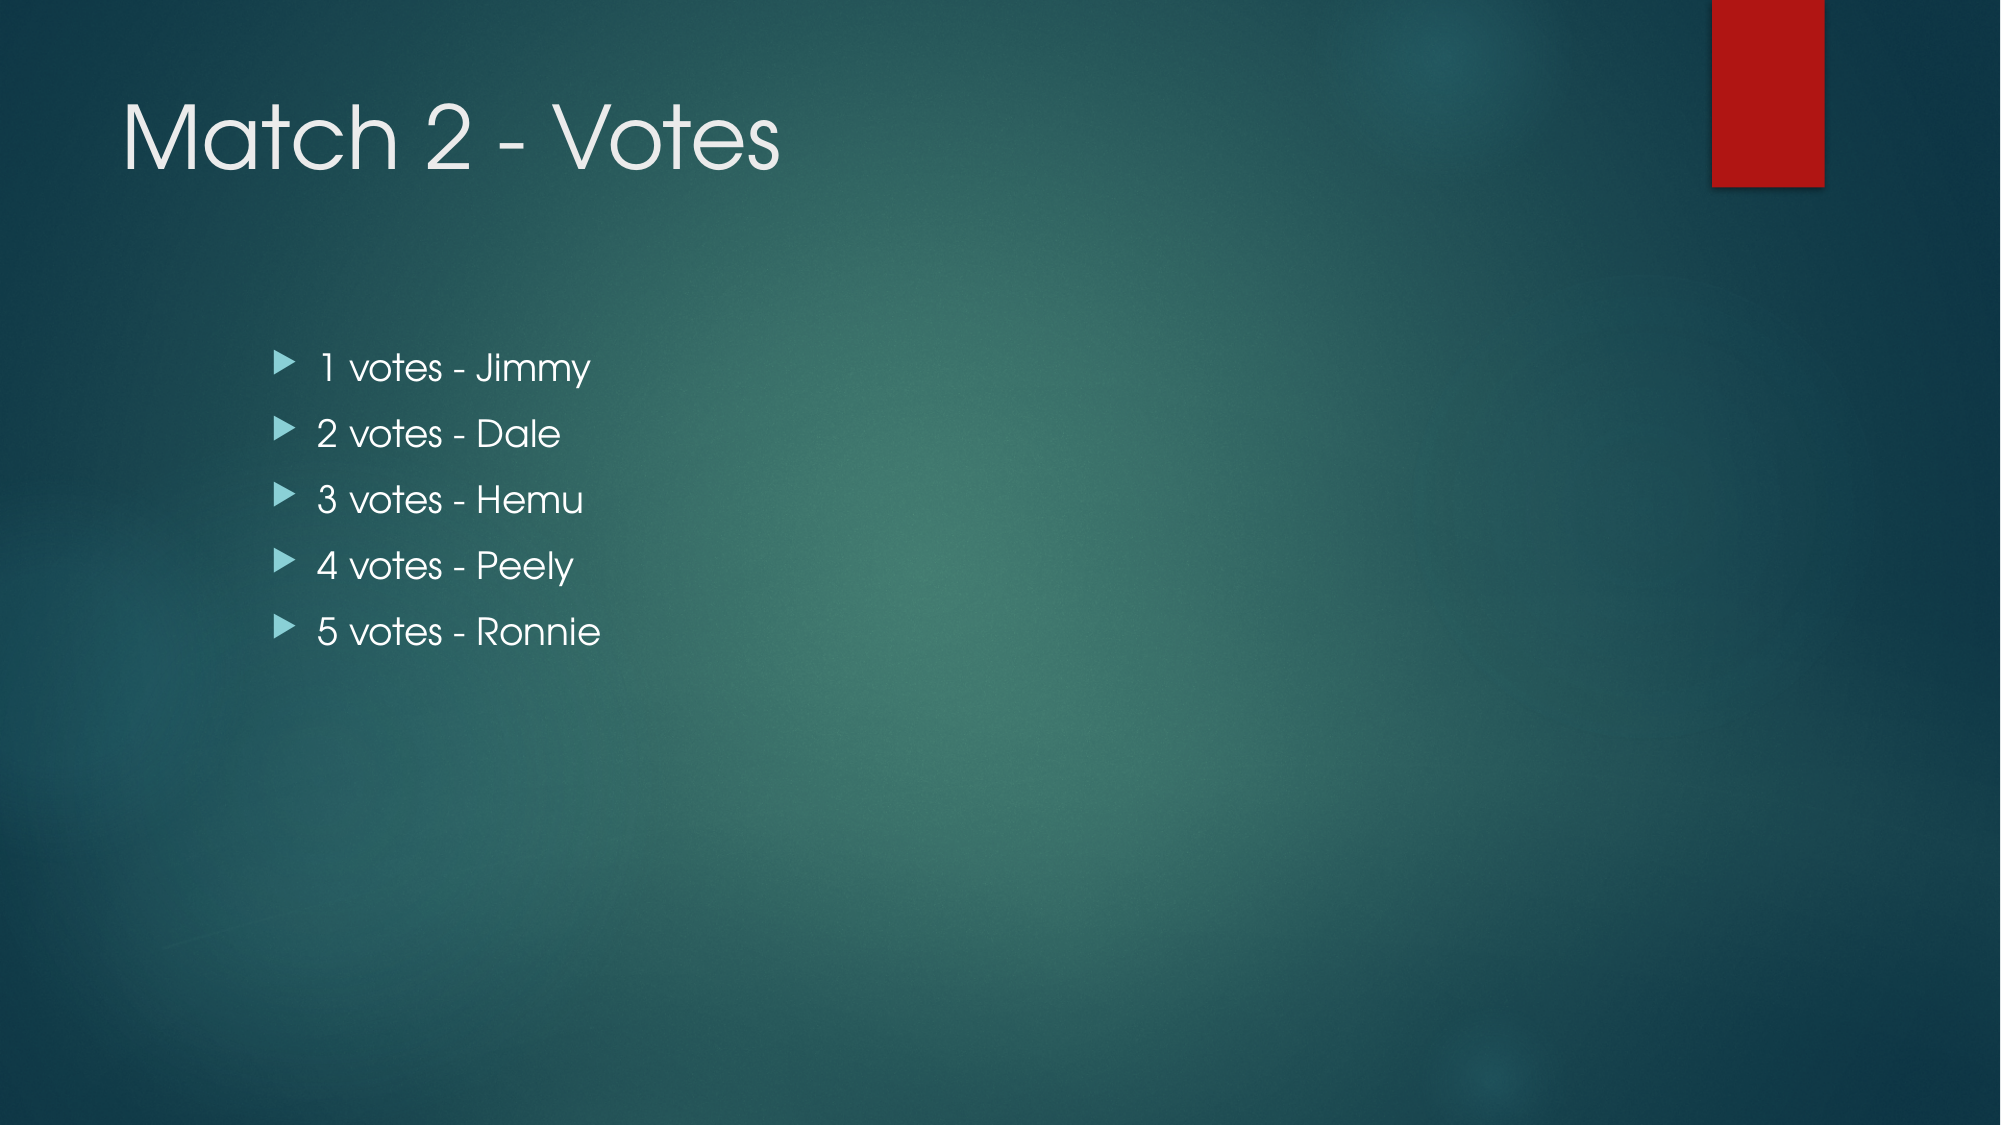

# Match 2 - Votes
1 votes - Jimmy
2 votes - Dale
3 votes - Hemu
4 votes - Peely
5 votes - Ronnie